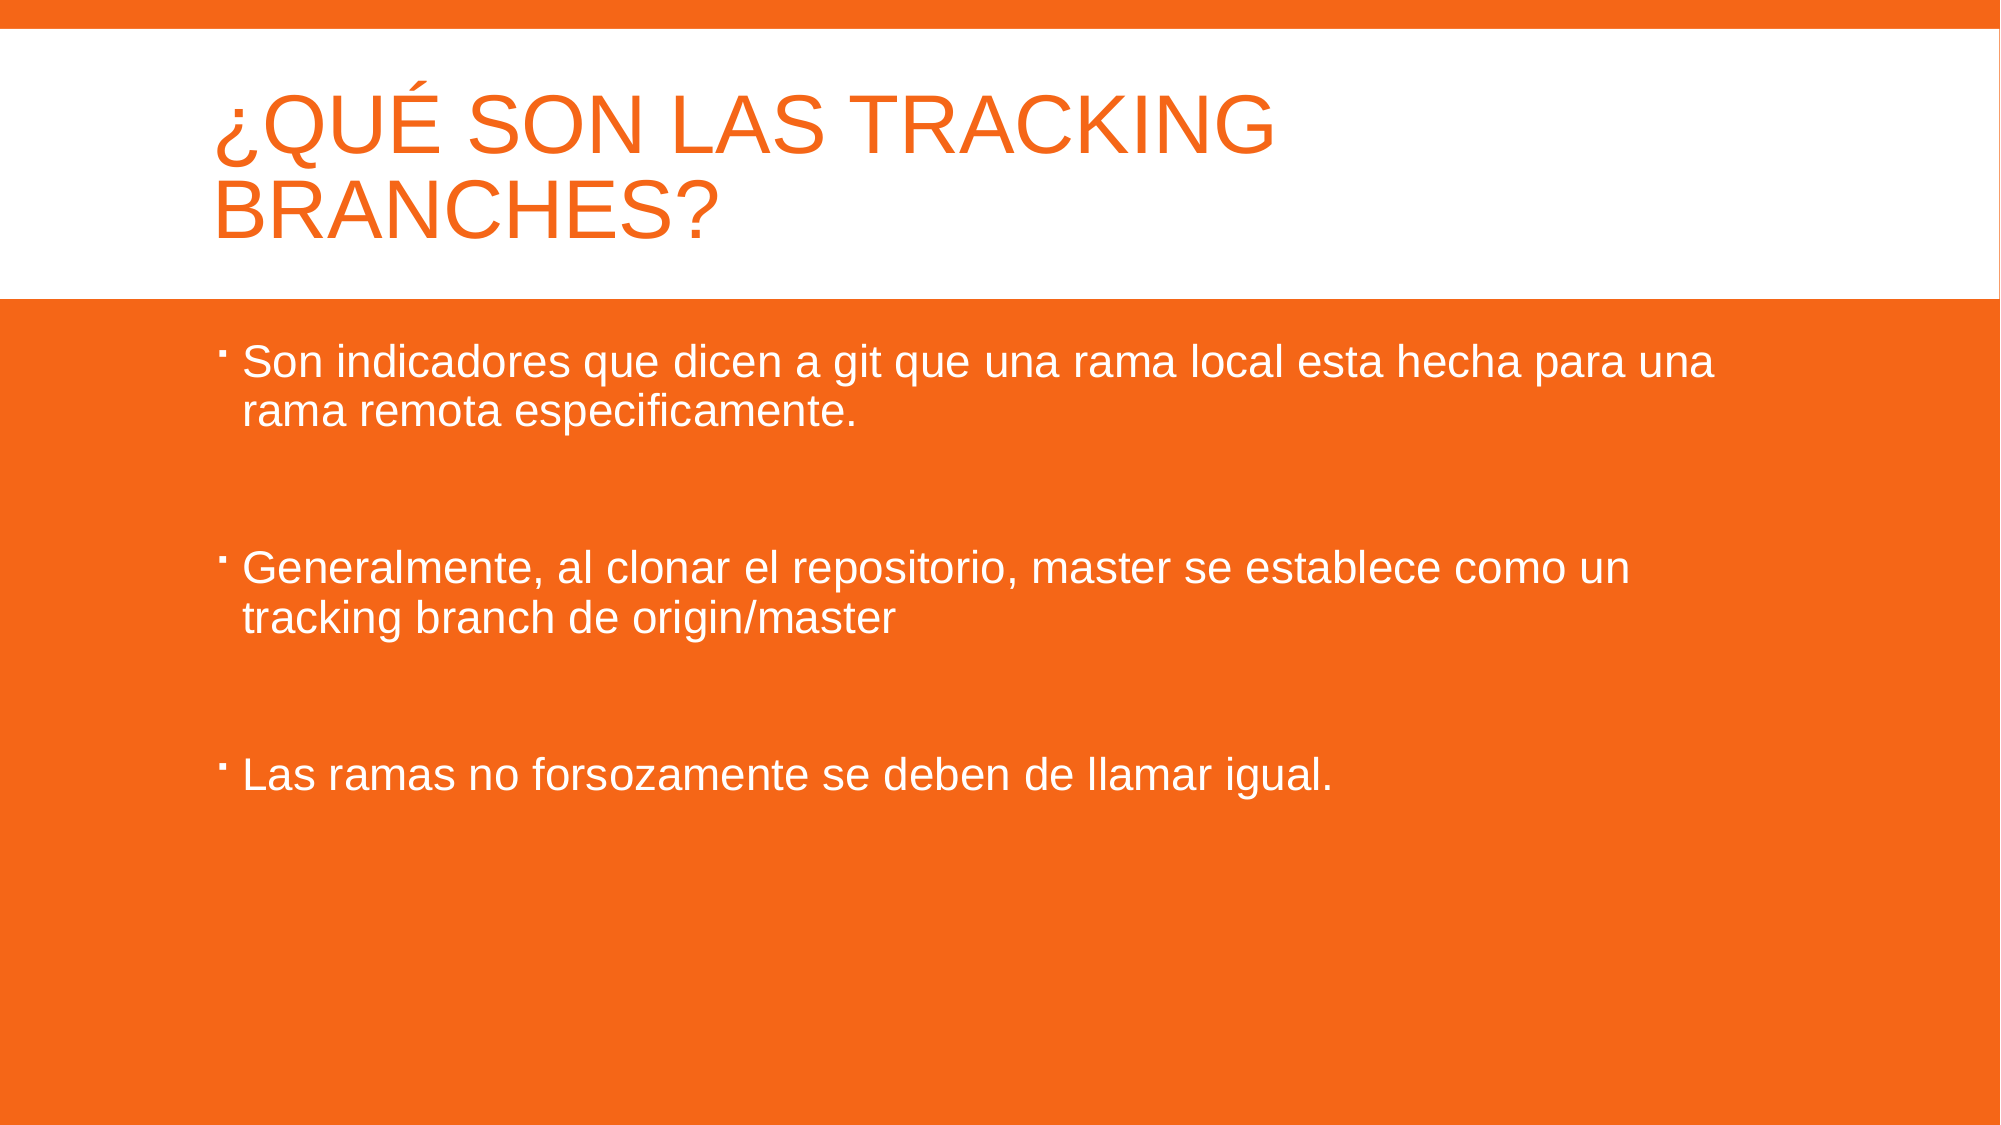

# ¿Qué son las tracking branches?
Son indicadores que dicen a git que una rama local esta hecha para una rama remota especificamente.

Generalmente, al clonar el repositorio, master se establece como un tracking branch de origin/master

Las ramas no forsozamente se deben de llamar igual.